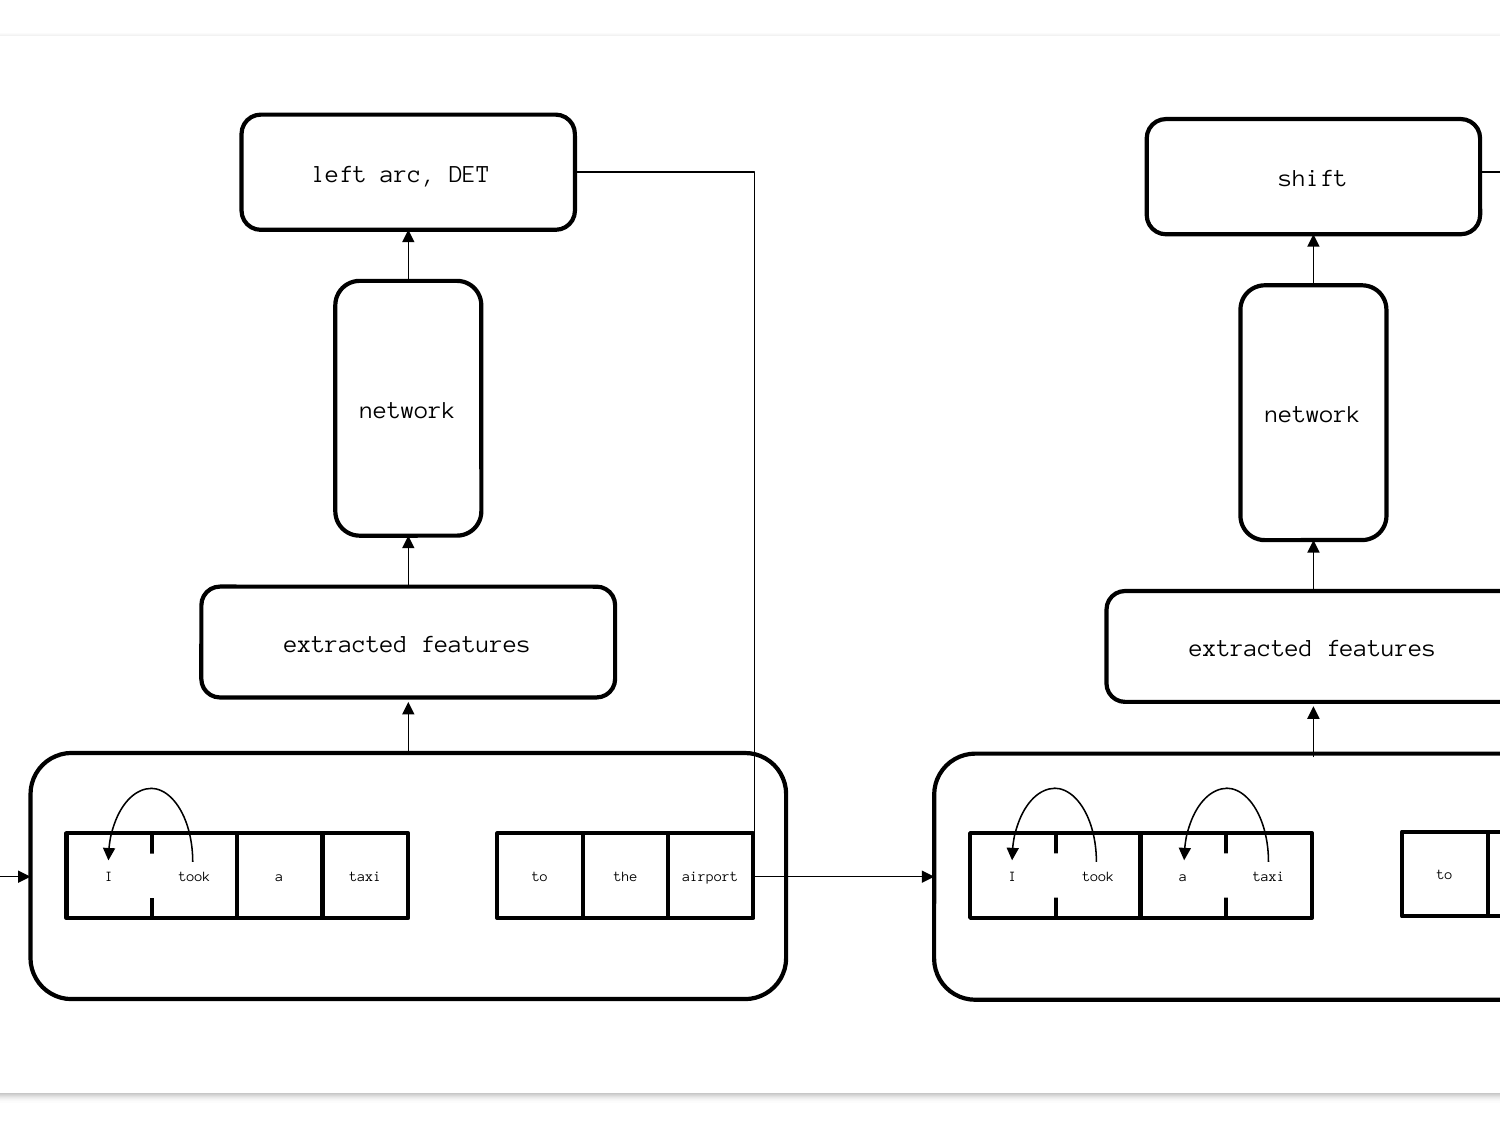

left arc, DET
shift
...
...
network
network
extracted features
extracted features

to
the
airport
I
took
a
taxi
I
took
a
taxi
to
the
airport